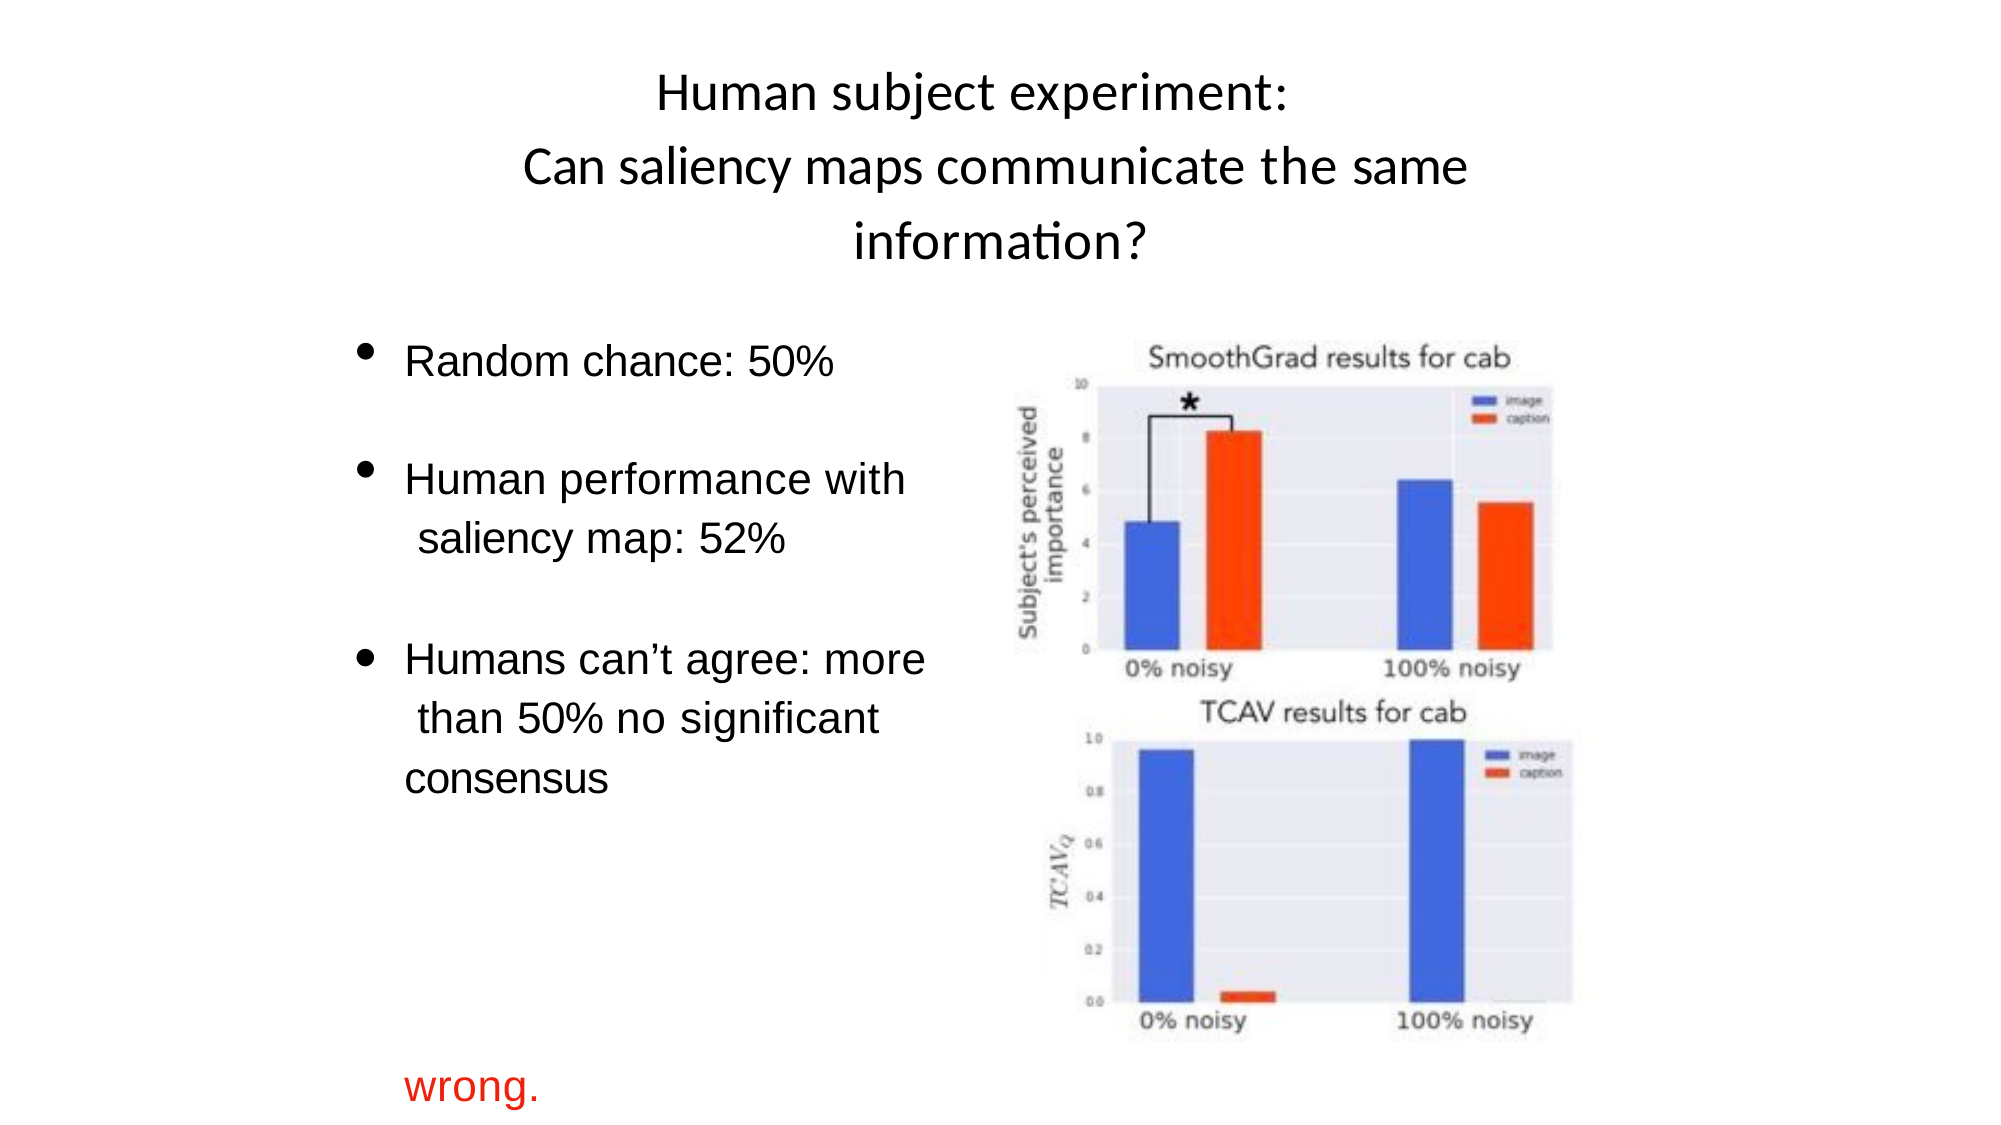

# Human subject experiment:
Can saliency maps communicate the same  information?
Random chance: 50%
Human performance with  saliency map: 52%

Humans can’t agree: more  than 50% no significant  consensus

• Humans are very confident  even when they are wrong.
60